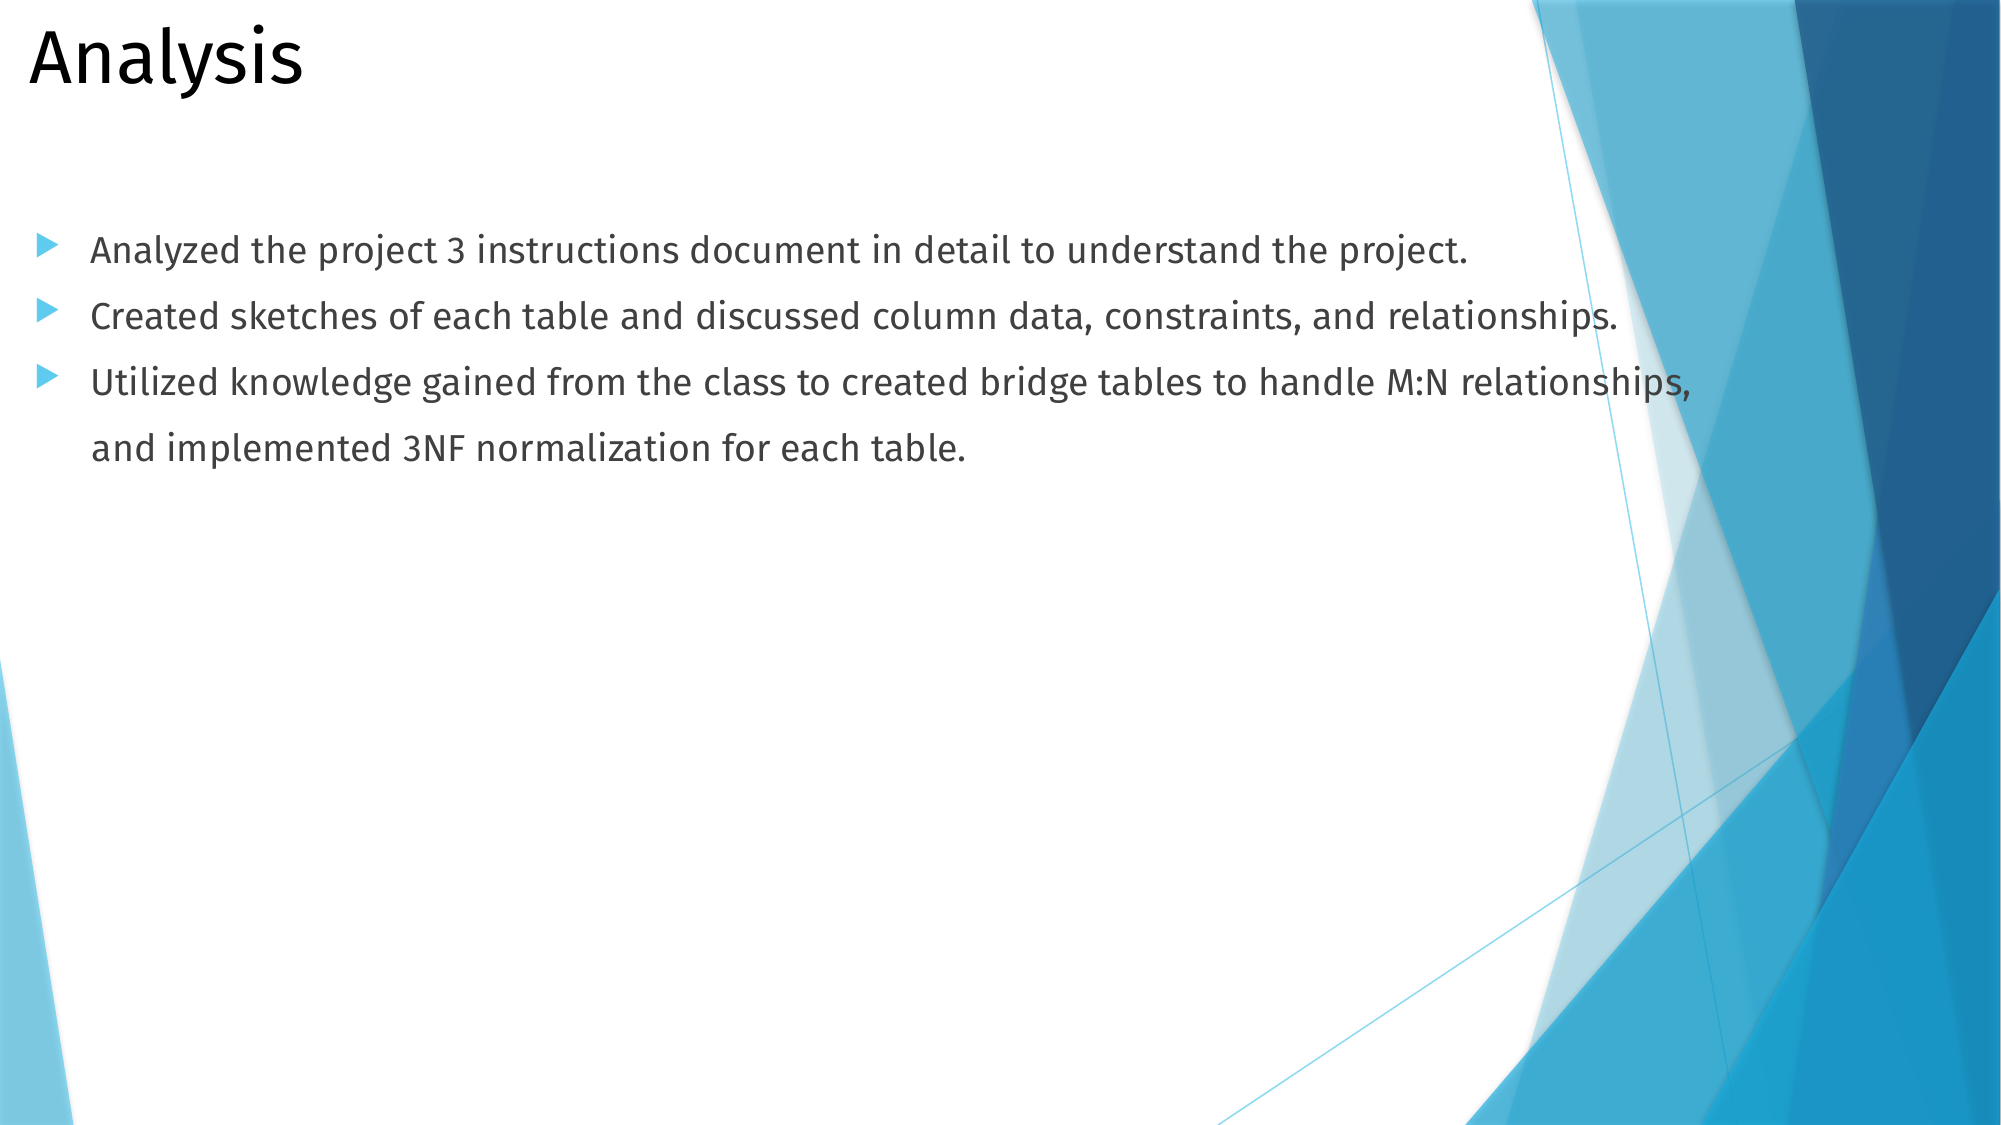

# Analysis
Analyzed the project 3 instructions document in detail to understand the project.
Created sketches of each table and discussed column data, constraints, and relationships.
Utilized knowledge gained from the class to created bridge tables to handle M:N relationships,
   and implemented 3NF normalization for each table.